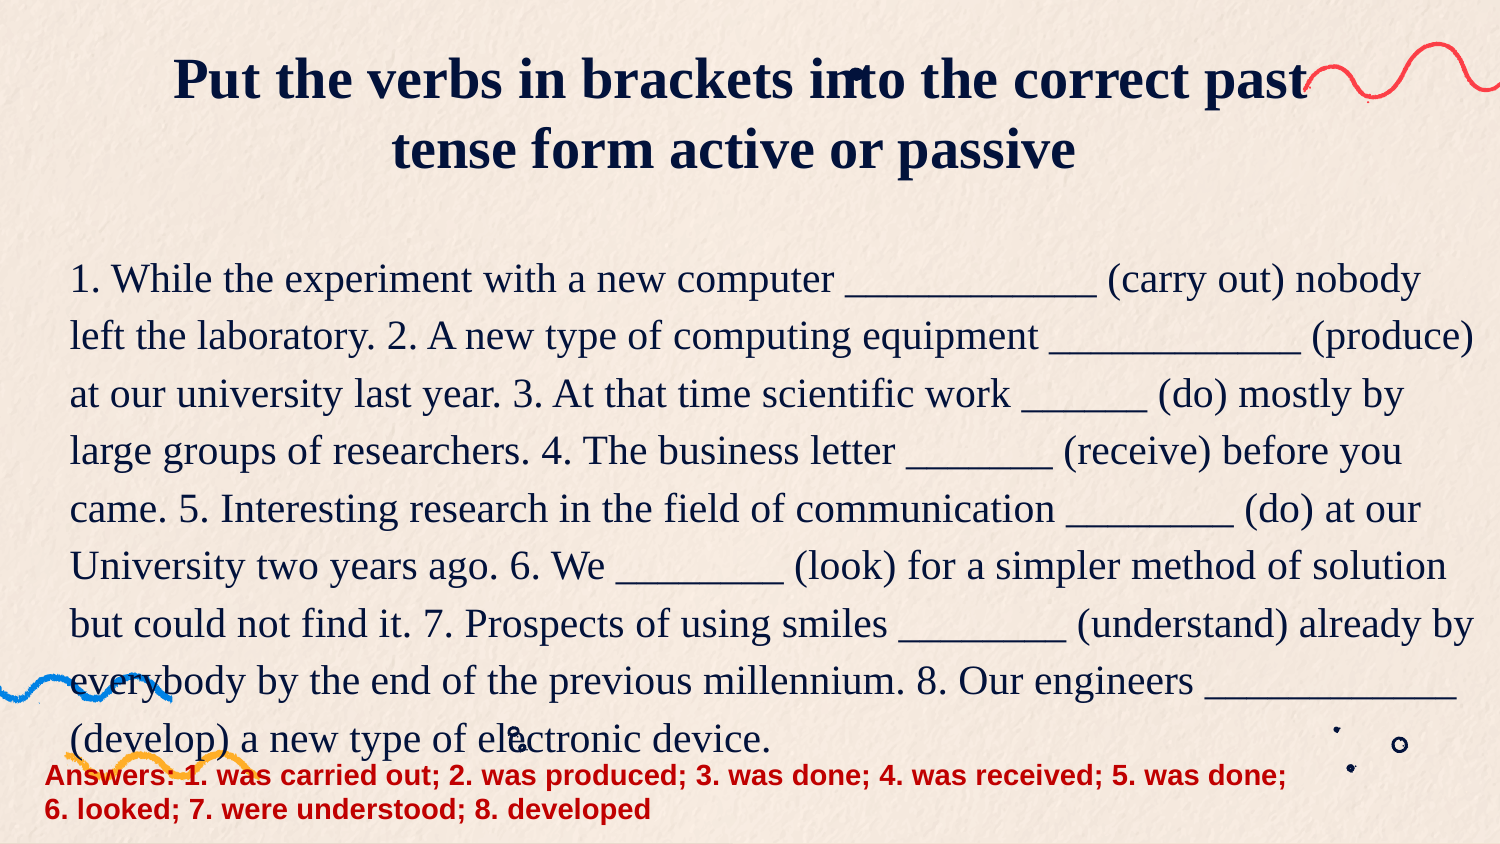

# Put the verbs in brackets into the correct past tense form active or passive
1. While the experiment with a new computer ____________ (carry out) nobody left the laboratory. 2. A new type of computing equipment ____________ (produce) at our university last year. 3. At that time scientific work ______ (do) mostly by large groups of researchers. 4. The business letter _______ (receive) before you came. 5. Interesting research in the field of communication ________ (do) at our University two years ago. 6. We ________ (look) for a simpler method of solution but could not find it. 7. Prospects of using smiles ________ (understand) already by everybody by the end of the previous millennium. 8. Our engineers ____________ (develop) a new type of electronic device.

Answers: 1. was carried out; 2. was produced; 3. was done; 4. was received; 5. was done; 6. looked; 7. were understood; 8. developed